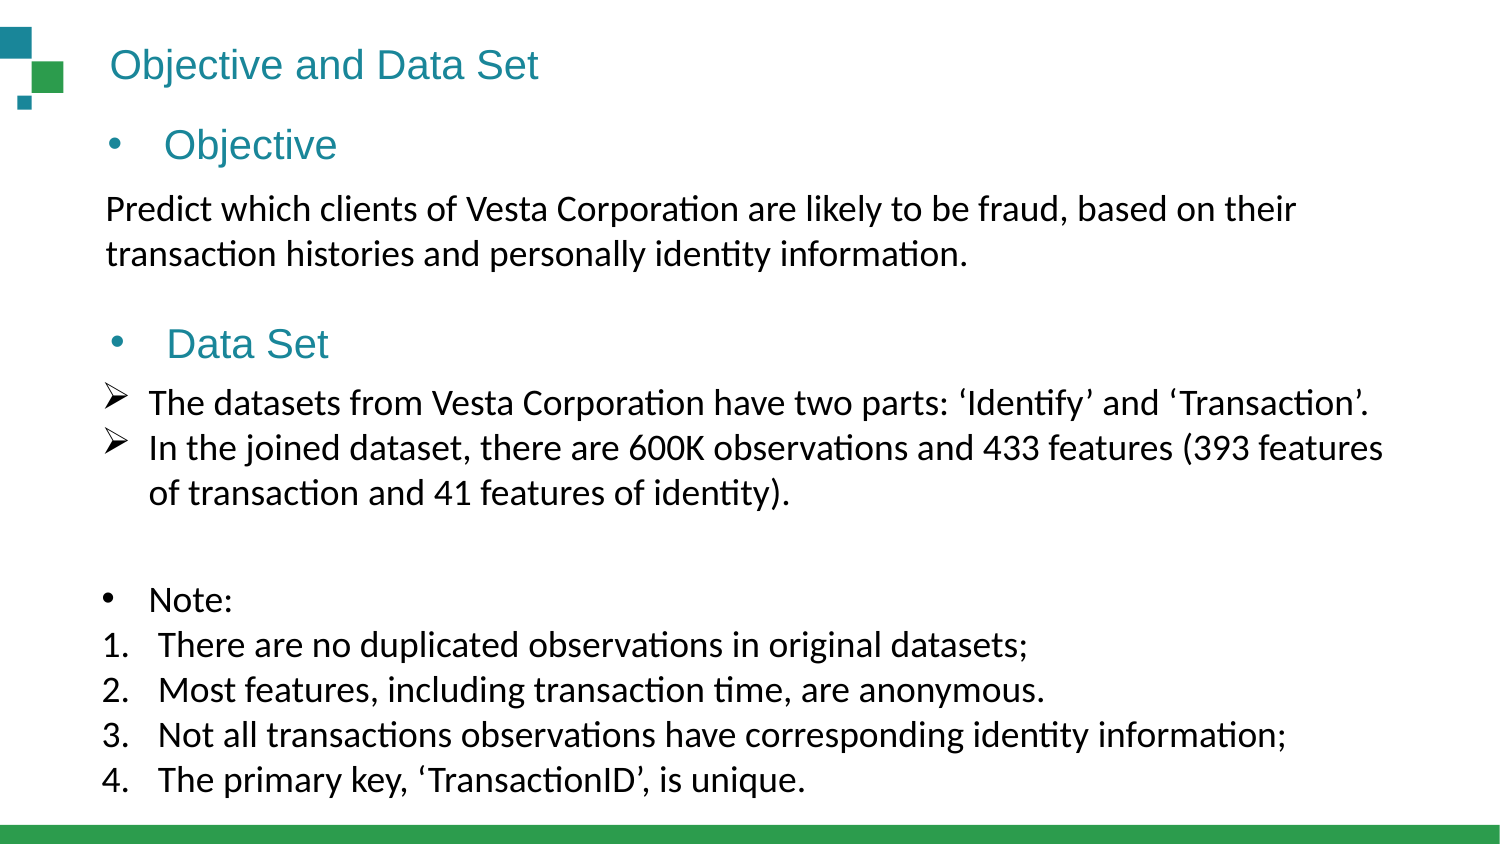

Objective and Data Set
Objective
Predict which clients of Vesta Corporation are likely to be fraud, based on their transaction histories and personally identity information.
Data Set
The datasets from Vesta Corporation have two parts: ‘Identify’ and ‘Transaction’.
In the joined dataset, there are 600K observations and 433 features (393 features of transaction and 41 features of identity).
Note:
There are no duplicated observations in original datasets;
Most features, including transaction time, are anonymous.
Not all transactions observations have corresponding identity information;
The primary key, ‘TransactionID’, is unique.